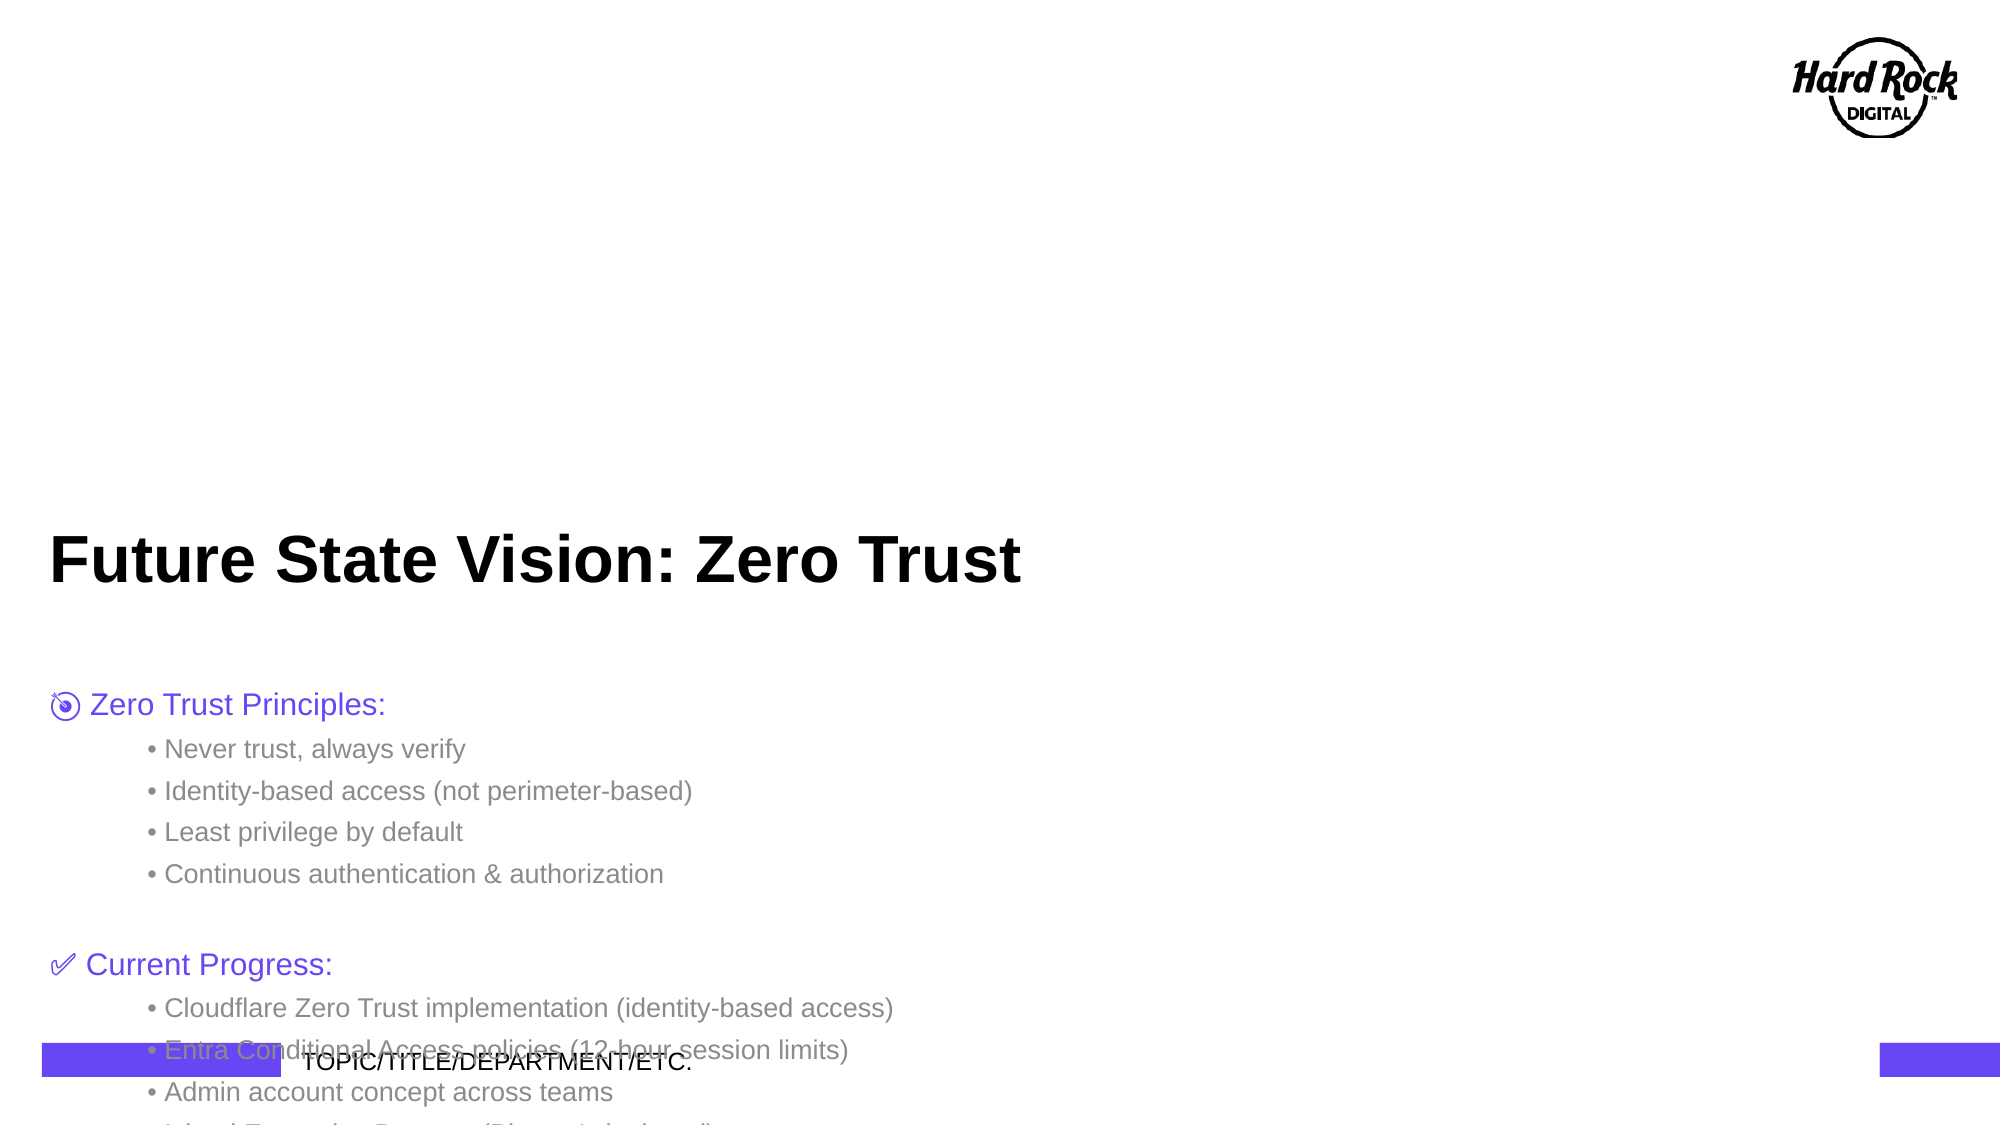

# Future State Vision: Zero Trust

🎯 Zero Trust Principles:
   • Never trust, always verify
   • Identity-based access (not perimeter-based)
   • Least privilege by default
   • Continuous authentication & authorization

✅ Current Progress:
   • Cloudflare Zero Trust implementation (identity-based access)
   • Entra Conditional Access policies (12-hour session limits)
   • Admin account concept across teams
   • Island Enterprise Browser (Phase 1 deployed)

🚀 The Journey Ahead:
   • Complete Island Browser enterprise rollout
   • Expand identity-based controls
   • Implement continuous authentication
   • Enhance micro-segmentation